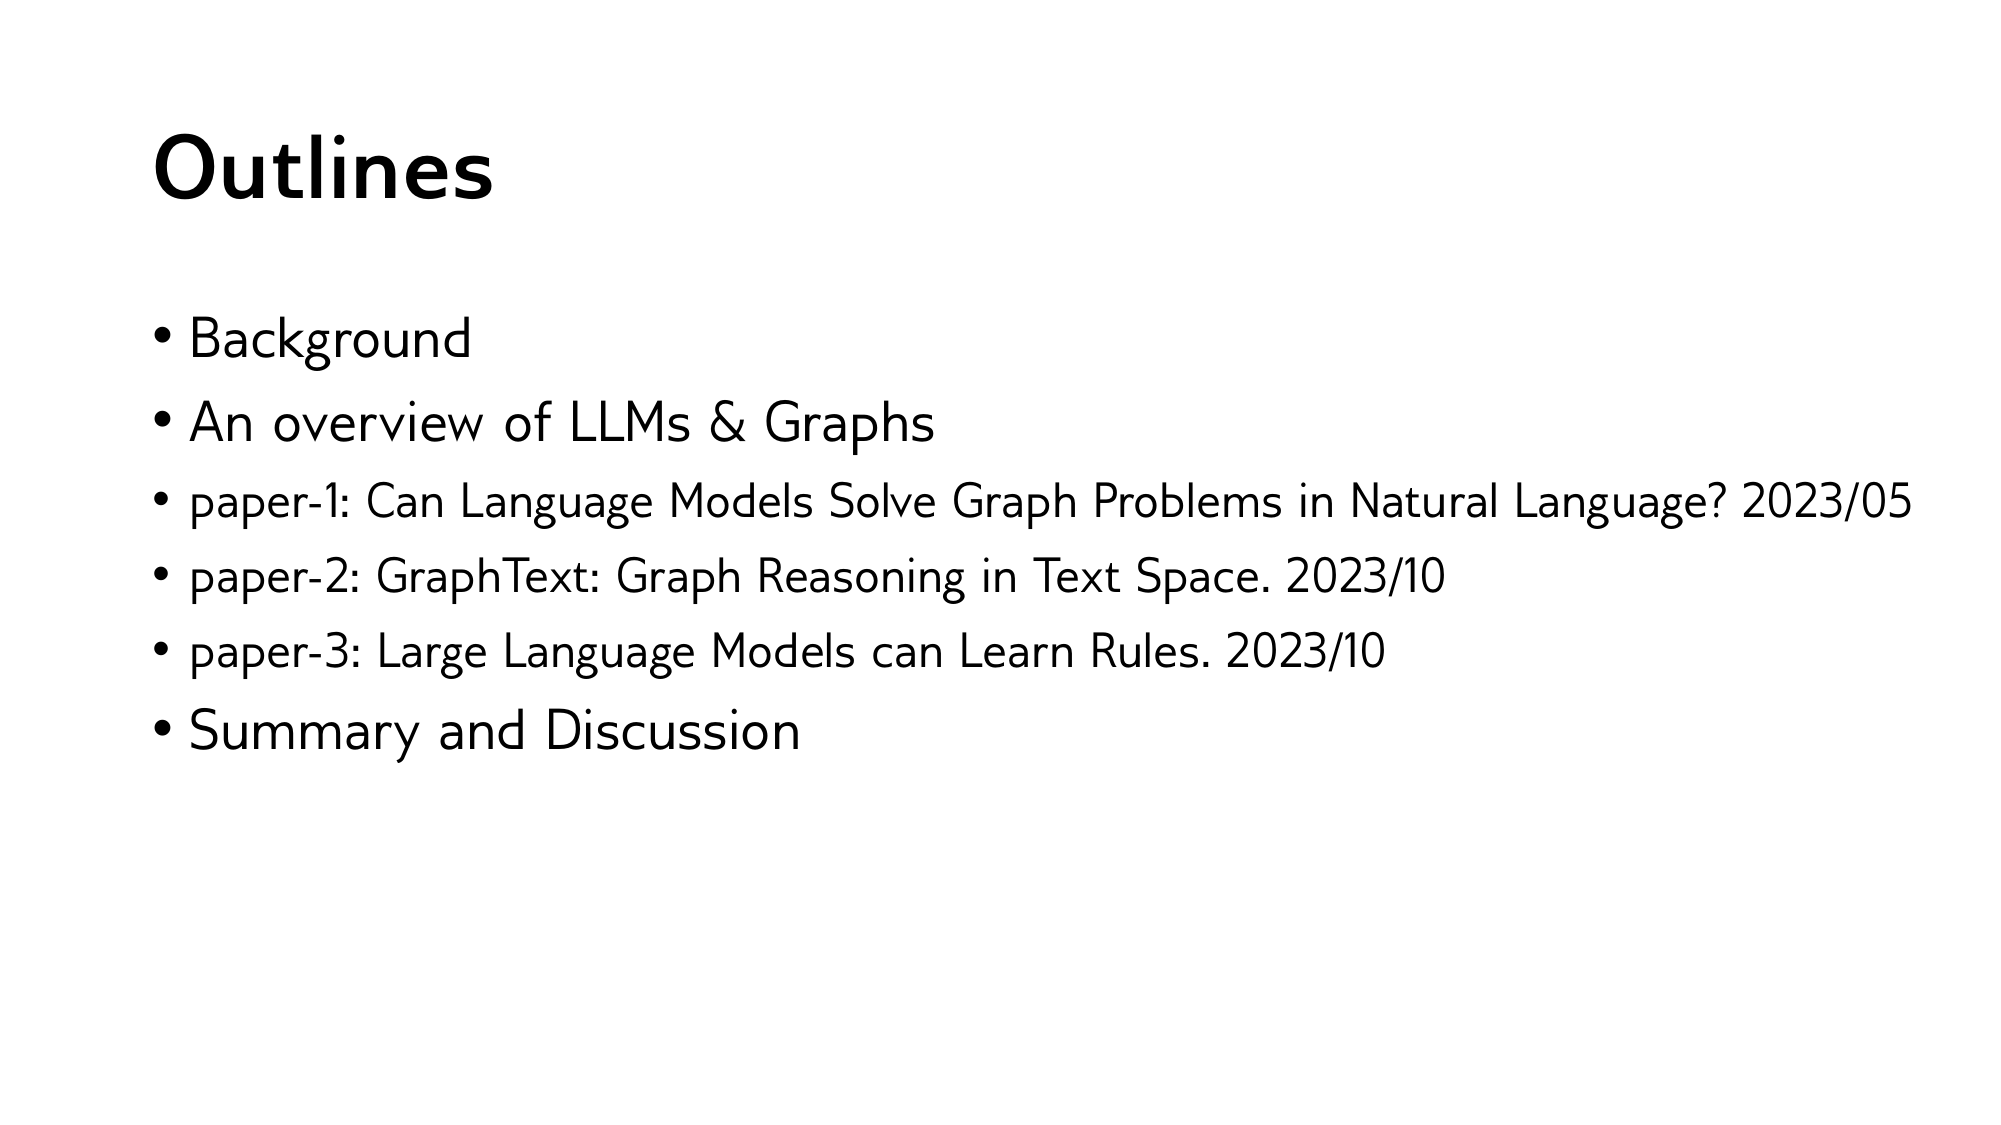

# Outlines
Background
An overview of LLMs & Graphs
paper-1: Can Language Models Solve Graph Problems in Natural Language? 2023/05
paper-2: GraphText: Graph Reasoning in Text Space. 2023/10
paper-3: Large Language Models can Learn Rules. 2023/10
Summary and Discussion